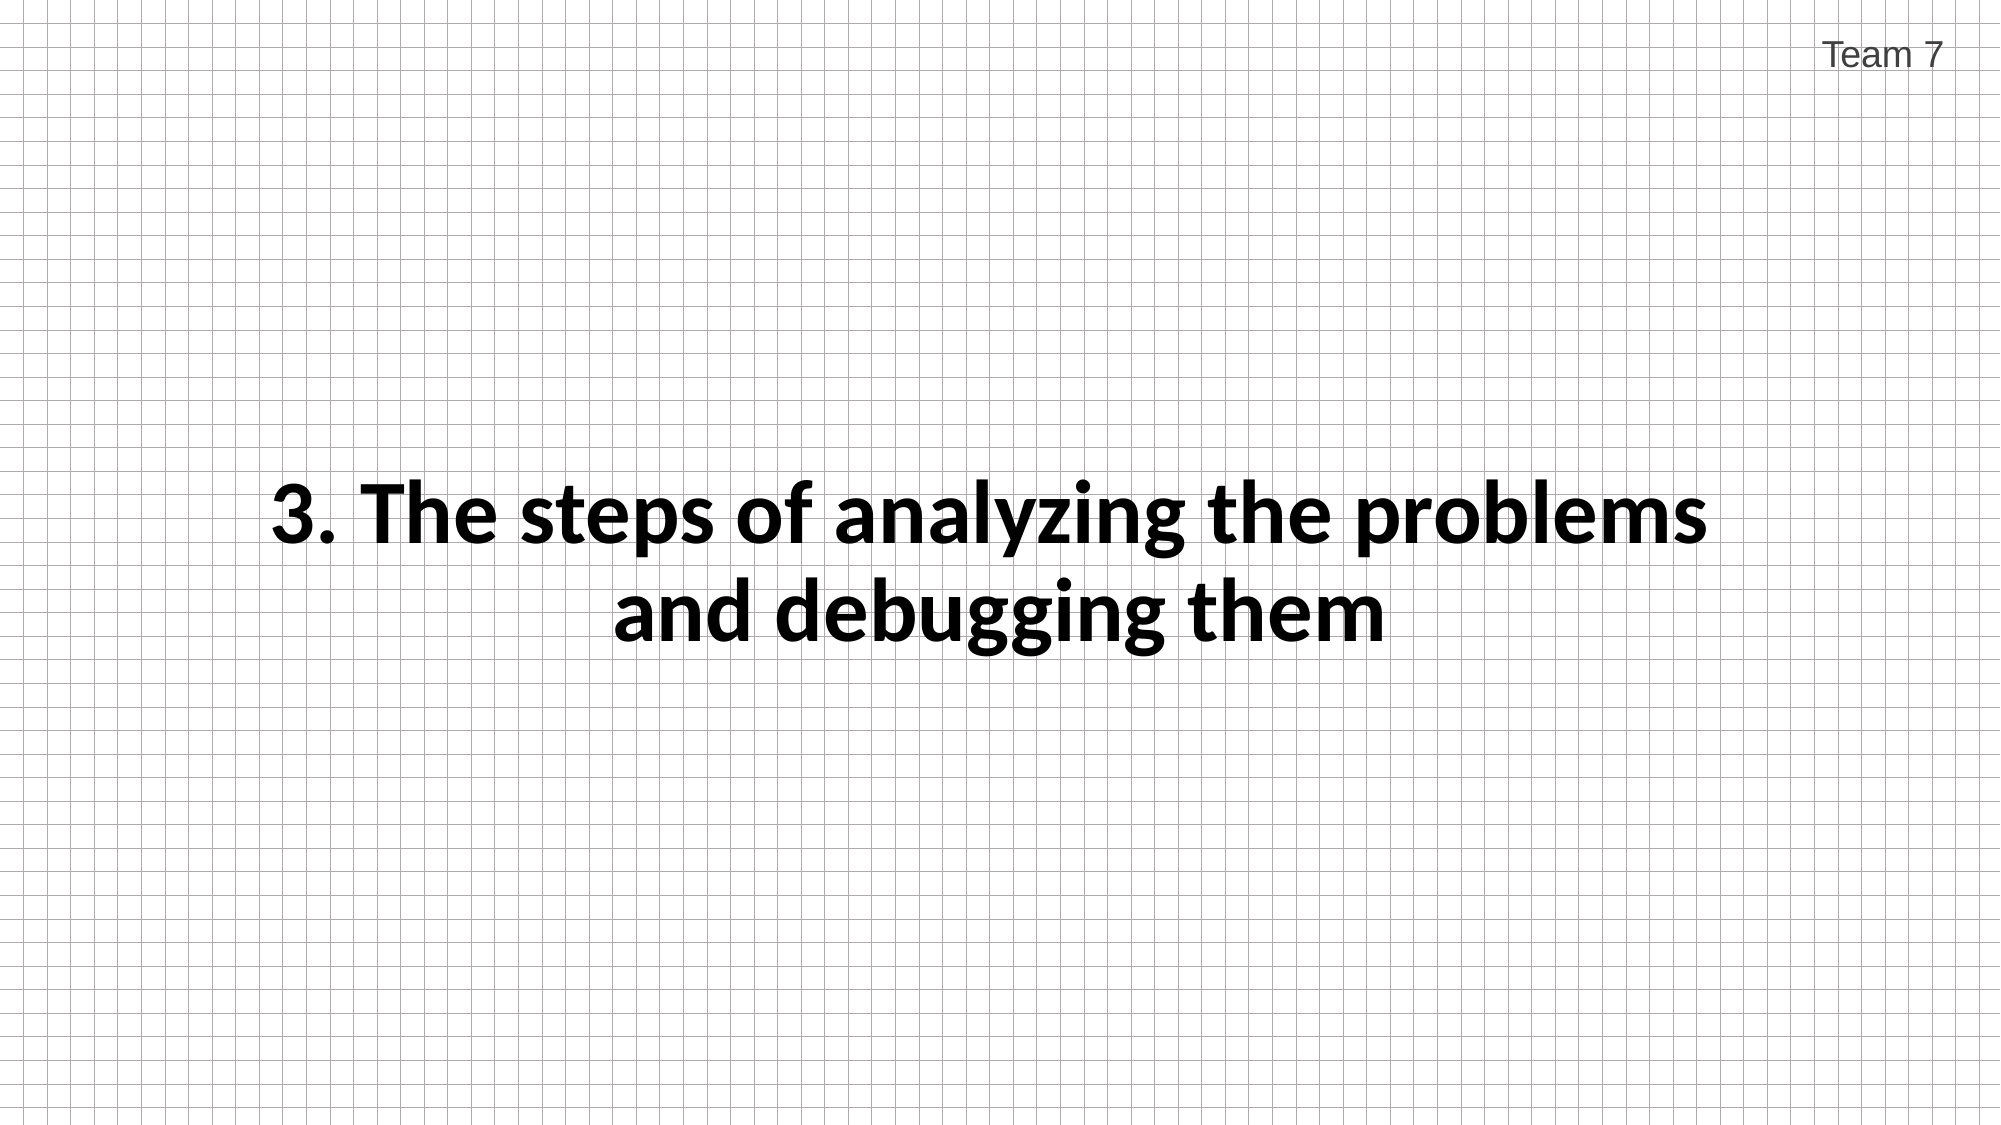

3. The steps of analyzing the problems
and debugging them